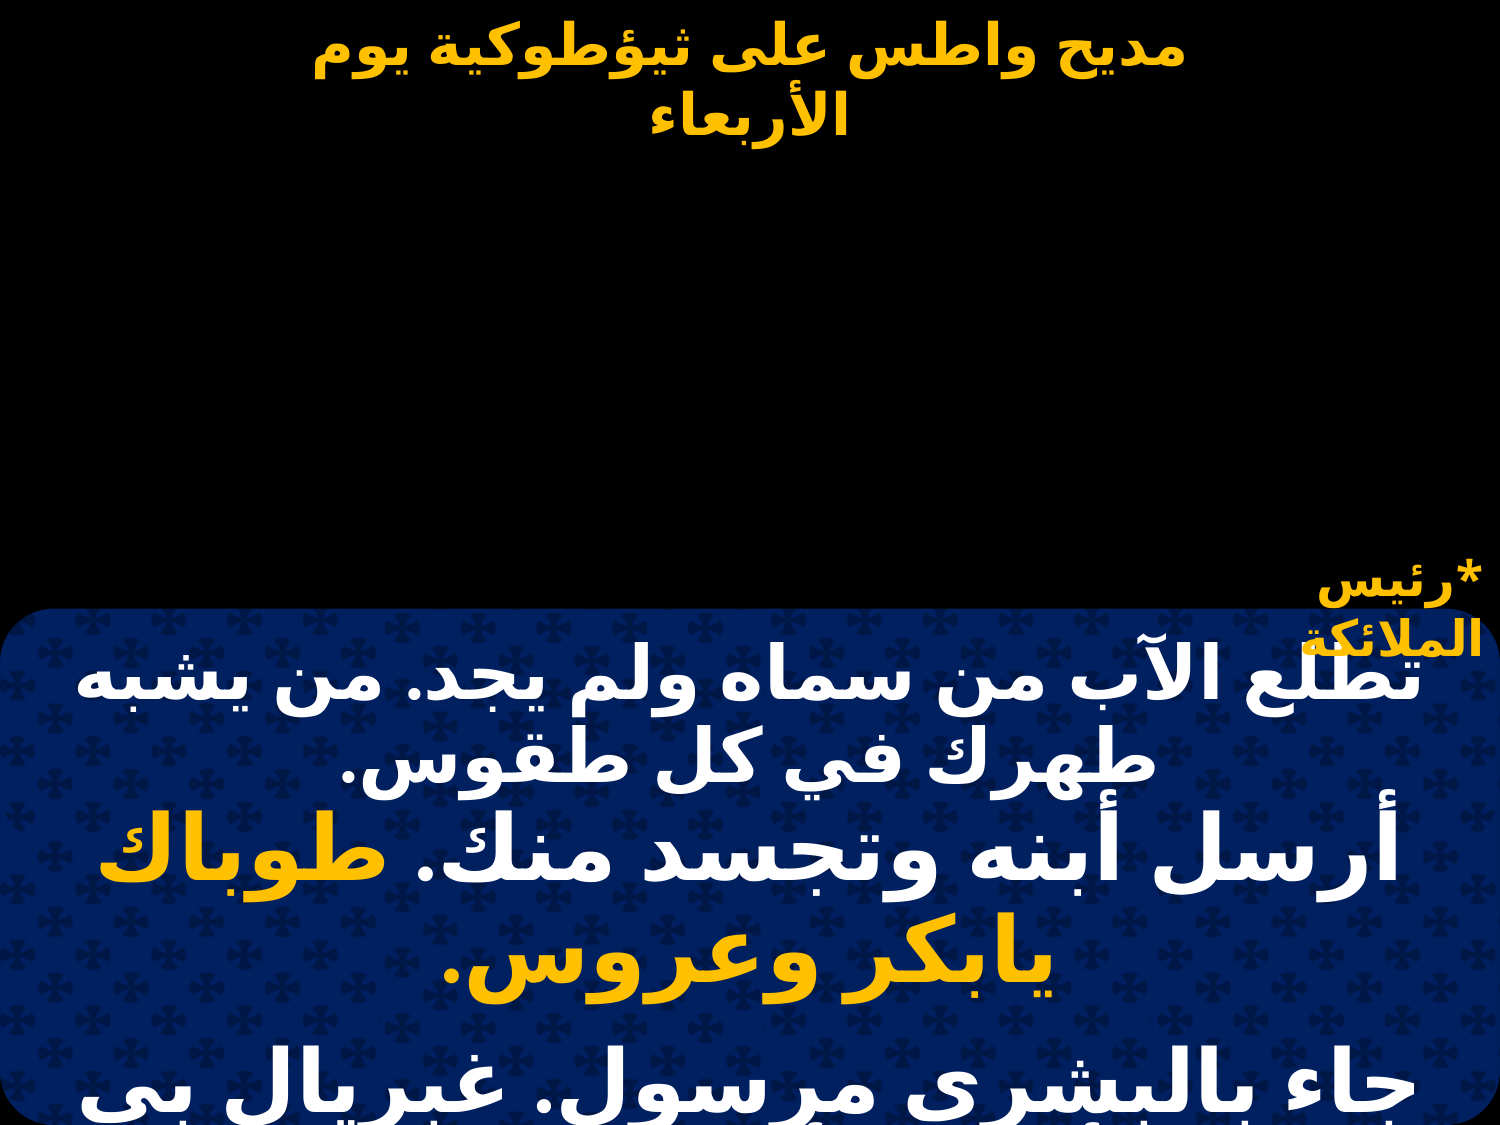

#
*رئيس الملائكة
| تطلع الآب من سماه ولم يجد. من يشبه طهرك في كل طقوس. أرسل أبنه وتجسد منك. طوباك يابكر وعروس. |
| --- |
|  |
| جاء بالبشرى مرسول. غبريال بي أرشى أنجيلوس\*. بشرك برضى وقبول. طوباك يابكر وعروس. |